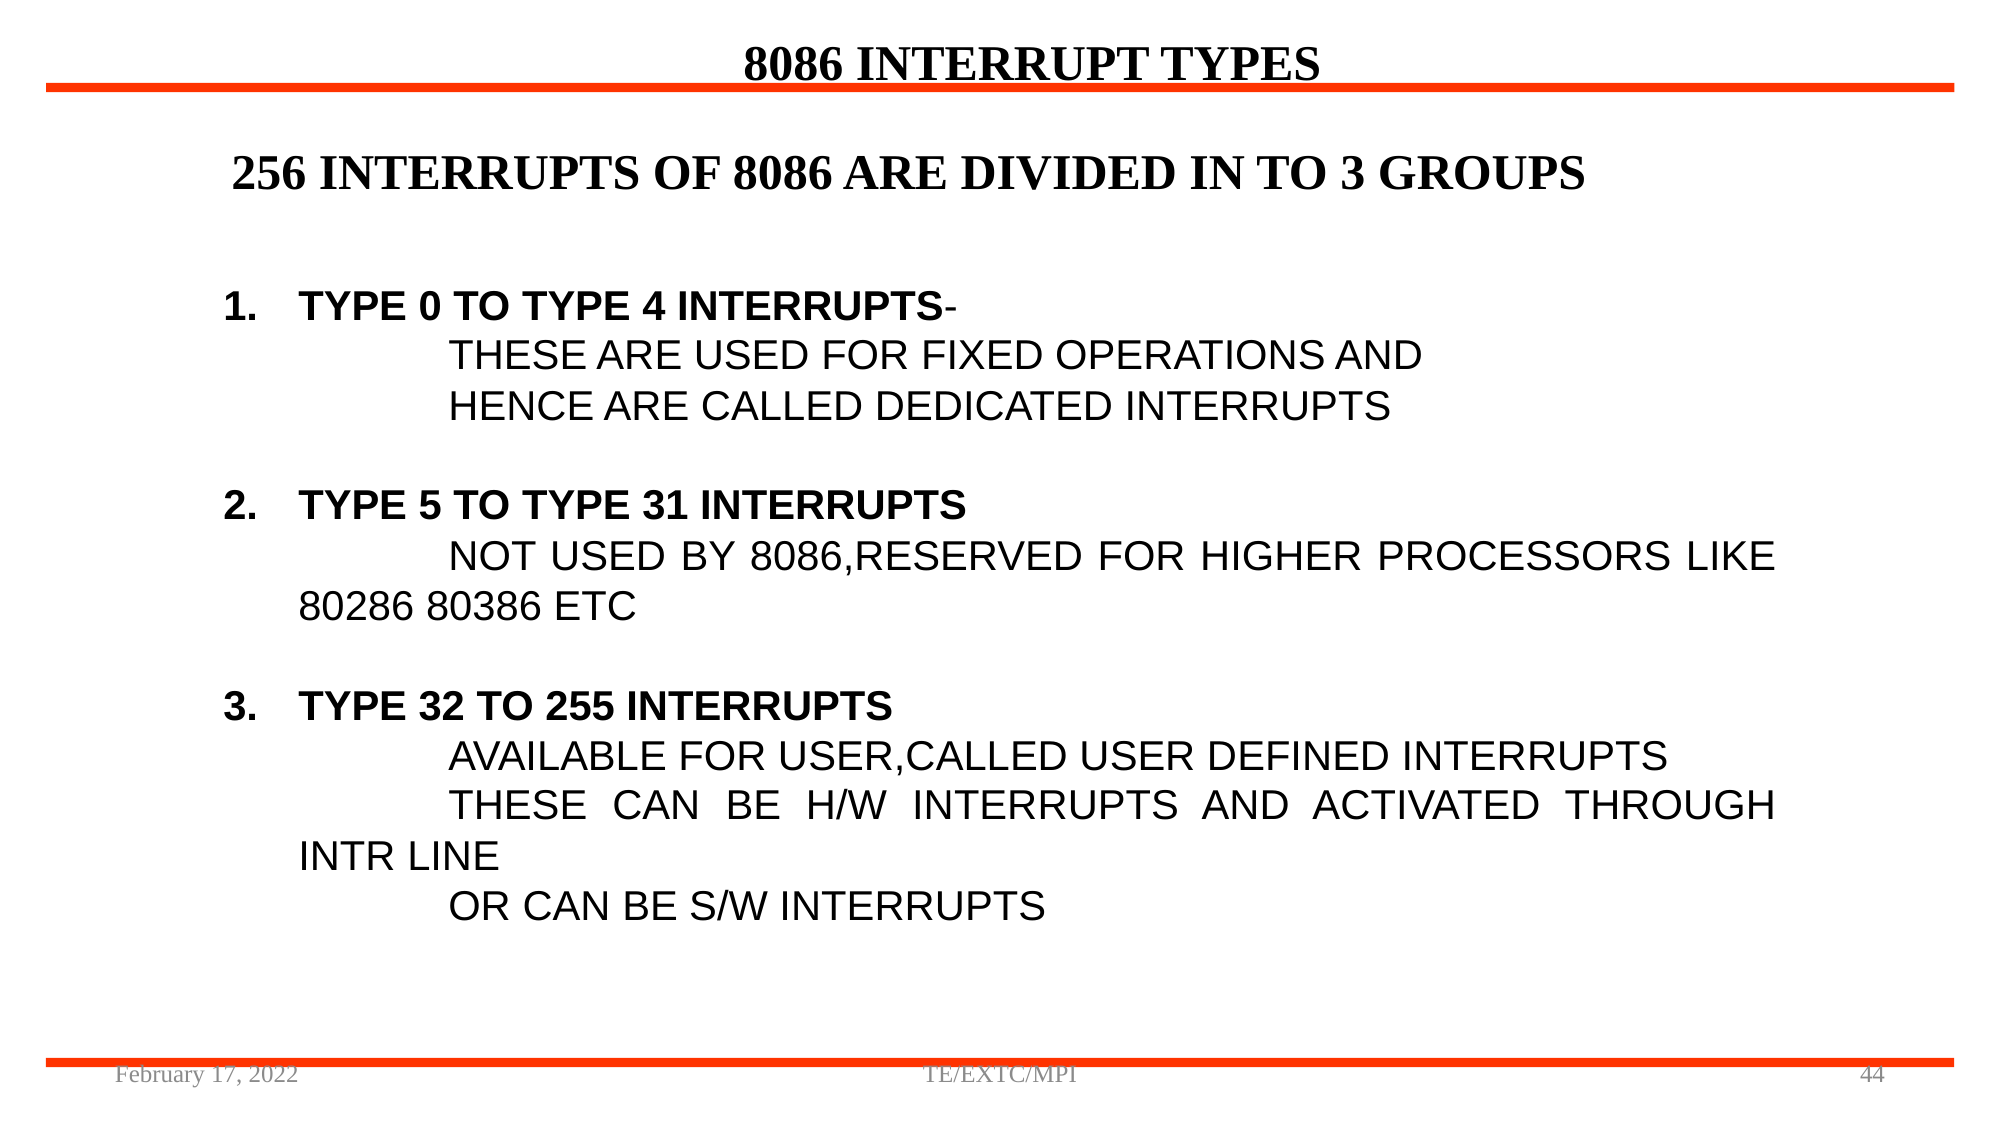

8086 INTERRUPT TYPES
256 INTERRUPTS OF 8086 ARE DIVIDED IN TO 3 GROUPS
TYPE 0 TO TYPE 4 INTERRUPTS-
		THESE ARE USED FOR FIXED OPERATIONS AND
		HENCE ARE CALLED DEDICATED INTERRUPTS

TYPE 5 TO TYPE 31 INTERRUPTS
		NOT USED BY 8086,RESERVED FOR HIGHER PROCESSORS LIKE 80286 80386 ETC

TYPE 32 TO 255 INTERRUPTS
		AVAILABLE FOR USER,CALLED USER DEFINED INTERRUPTS
		THESE CAN BE H/W INTERRUPTS AND ACTIVATED THROUGH INTR LINE
		OR CAN BE S/W INTERRUPTS
February 17, 2022
TE/EXTC/MPI
44